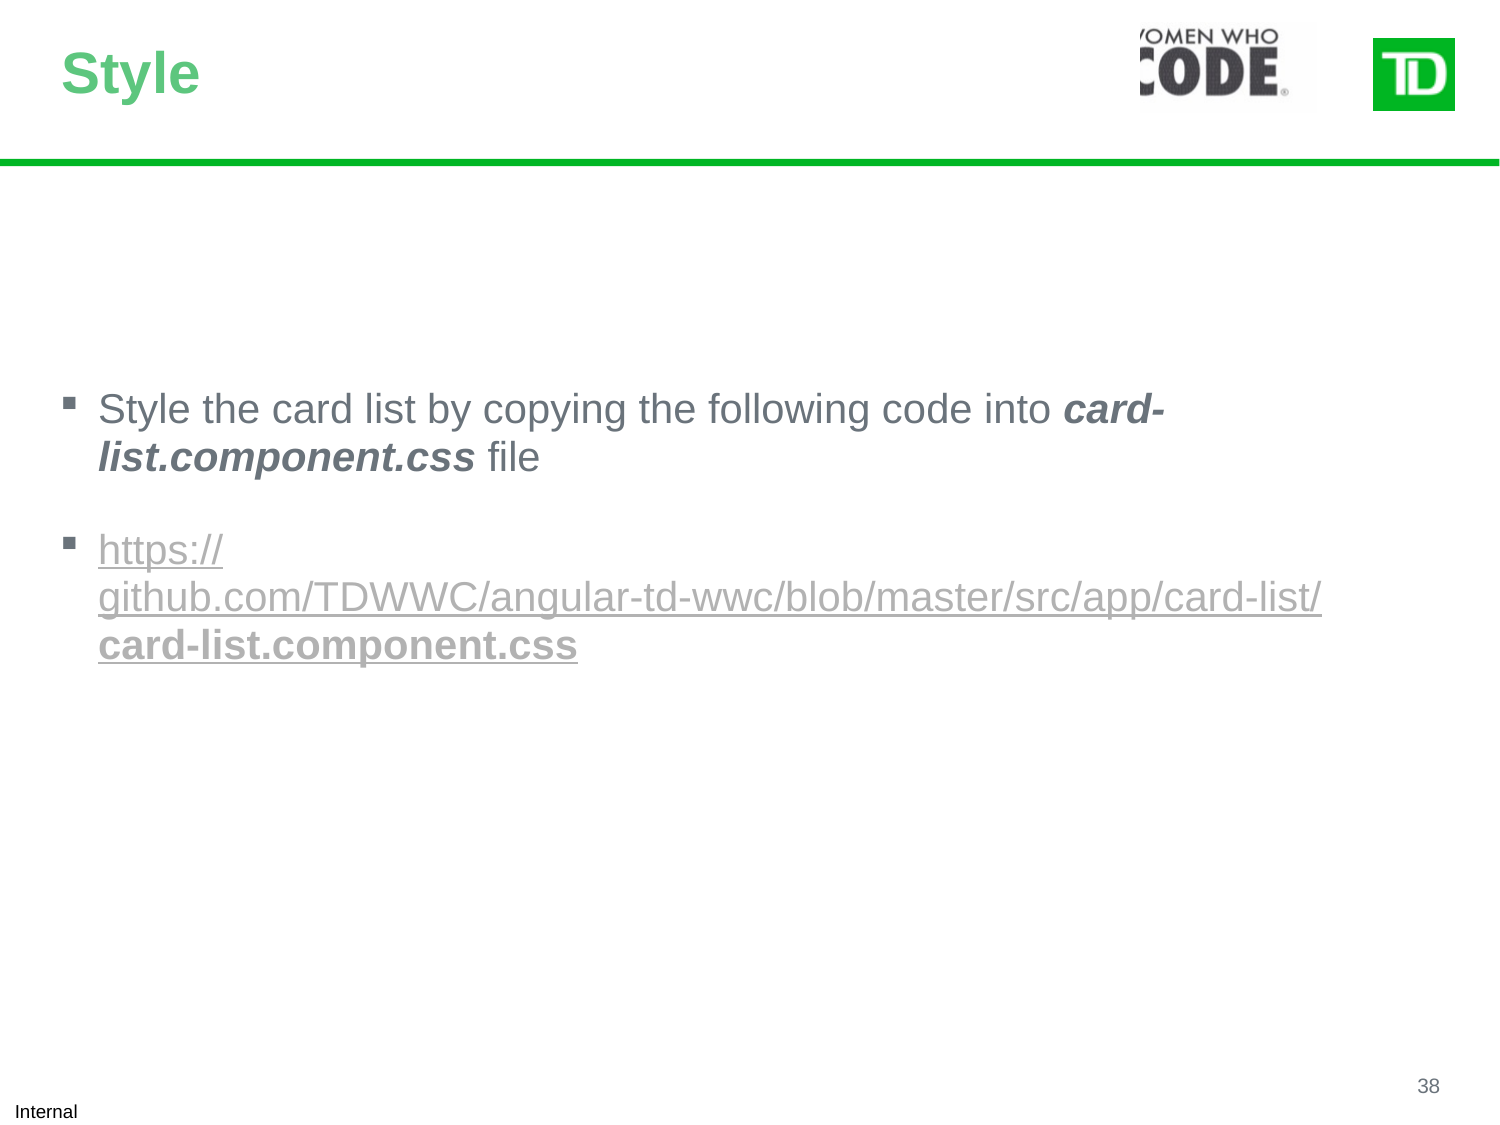

# Style

Style the card list by copying the following code into card-list.component.css file
https://github.com/TDWWC/angular-td-wwc/blob/master/src/app/card-list/card-list.component.css

38